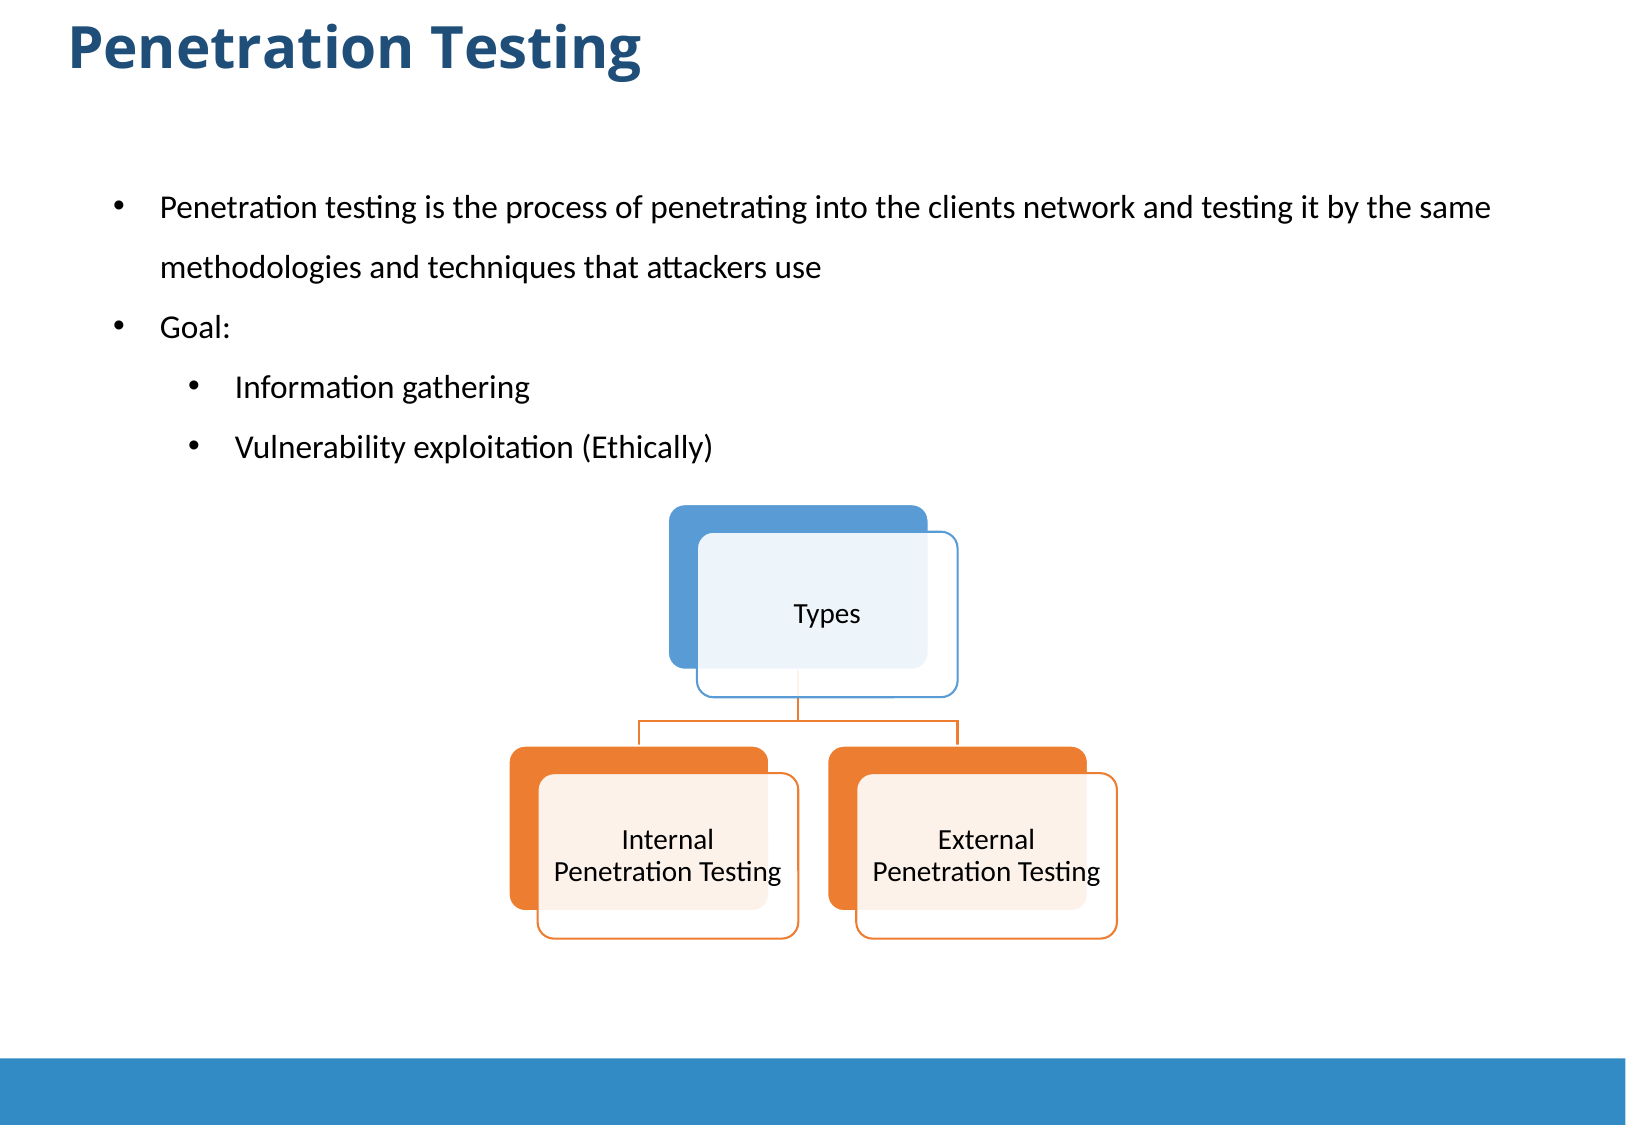

Penetration Testing
Penetration testing is the process of penetrating into the clients network and testing it by the same methodologies and techniques that attackers use
Goal:
Information gathering
Vulnerability exploitation (Ethically)

Types

Internal Penetration Testing
External Penetration Testing